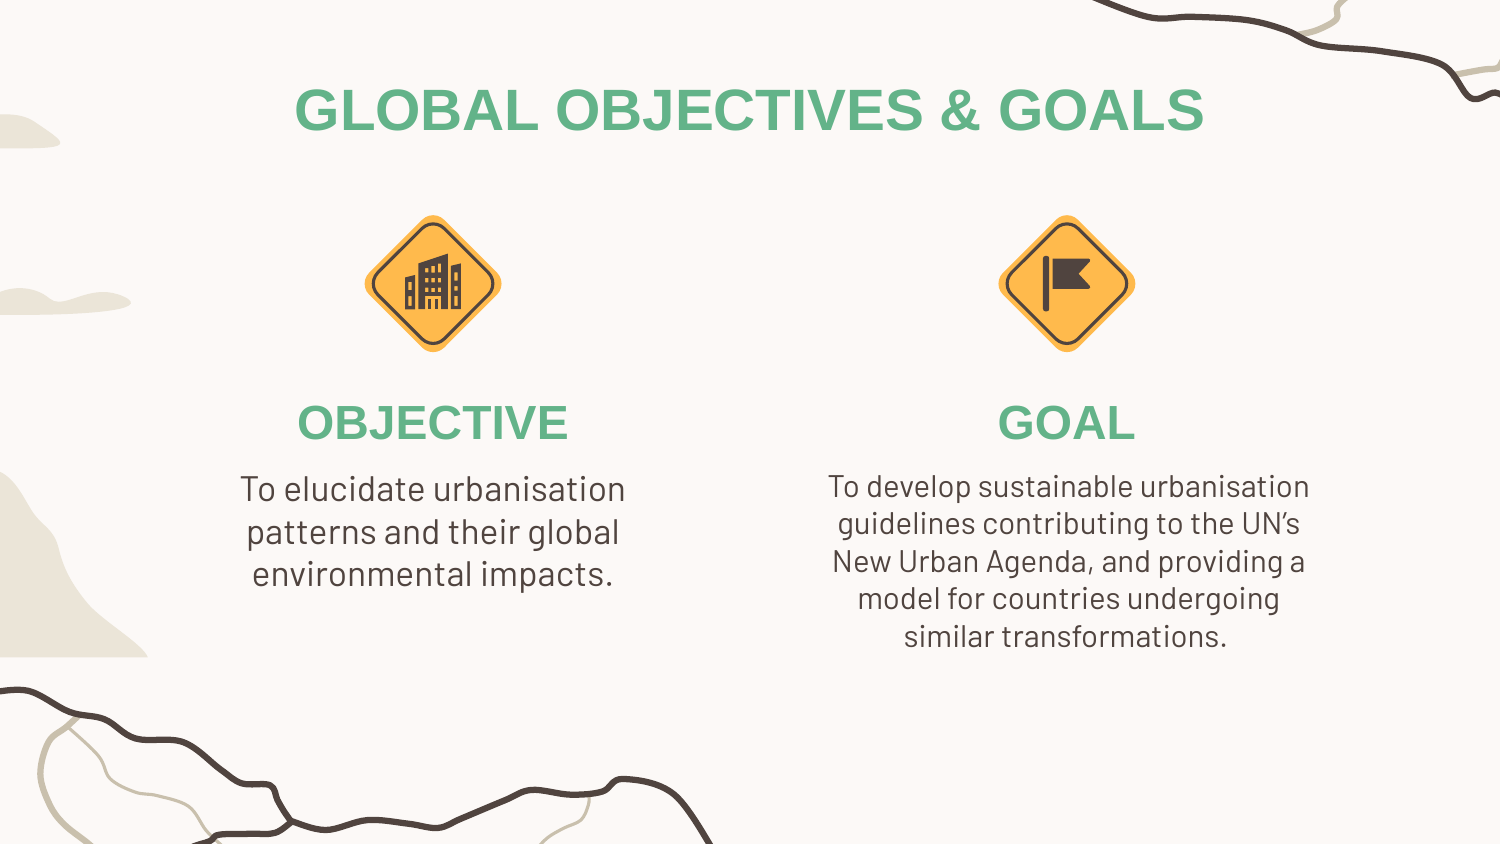

# GLOBAL OBJECTIVES & GOALS

OBJECTIVE
GOAL
To elucidate urbanisation patterns and their global environmental impacts.
To develop sustainable urbanisation guidelines contributing to the UN’s New Urban Agenda, and providing a model for countries undergoing similar transformations.